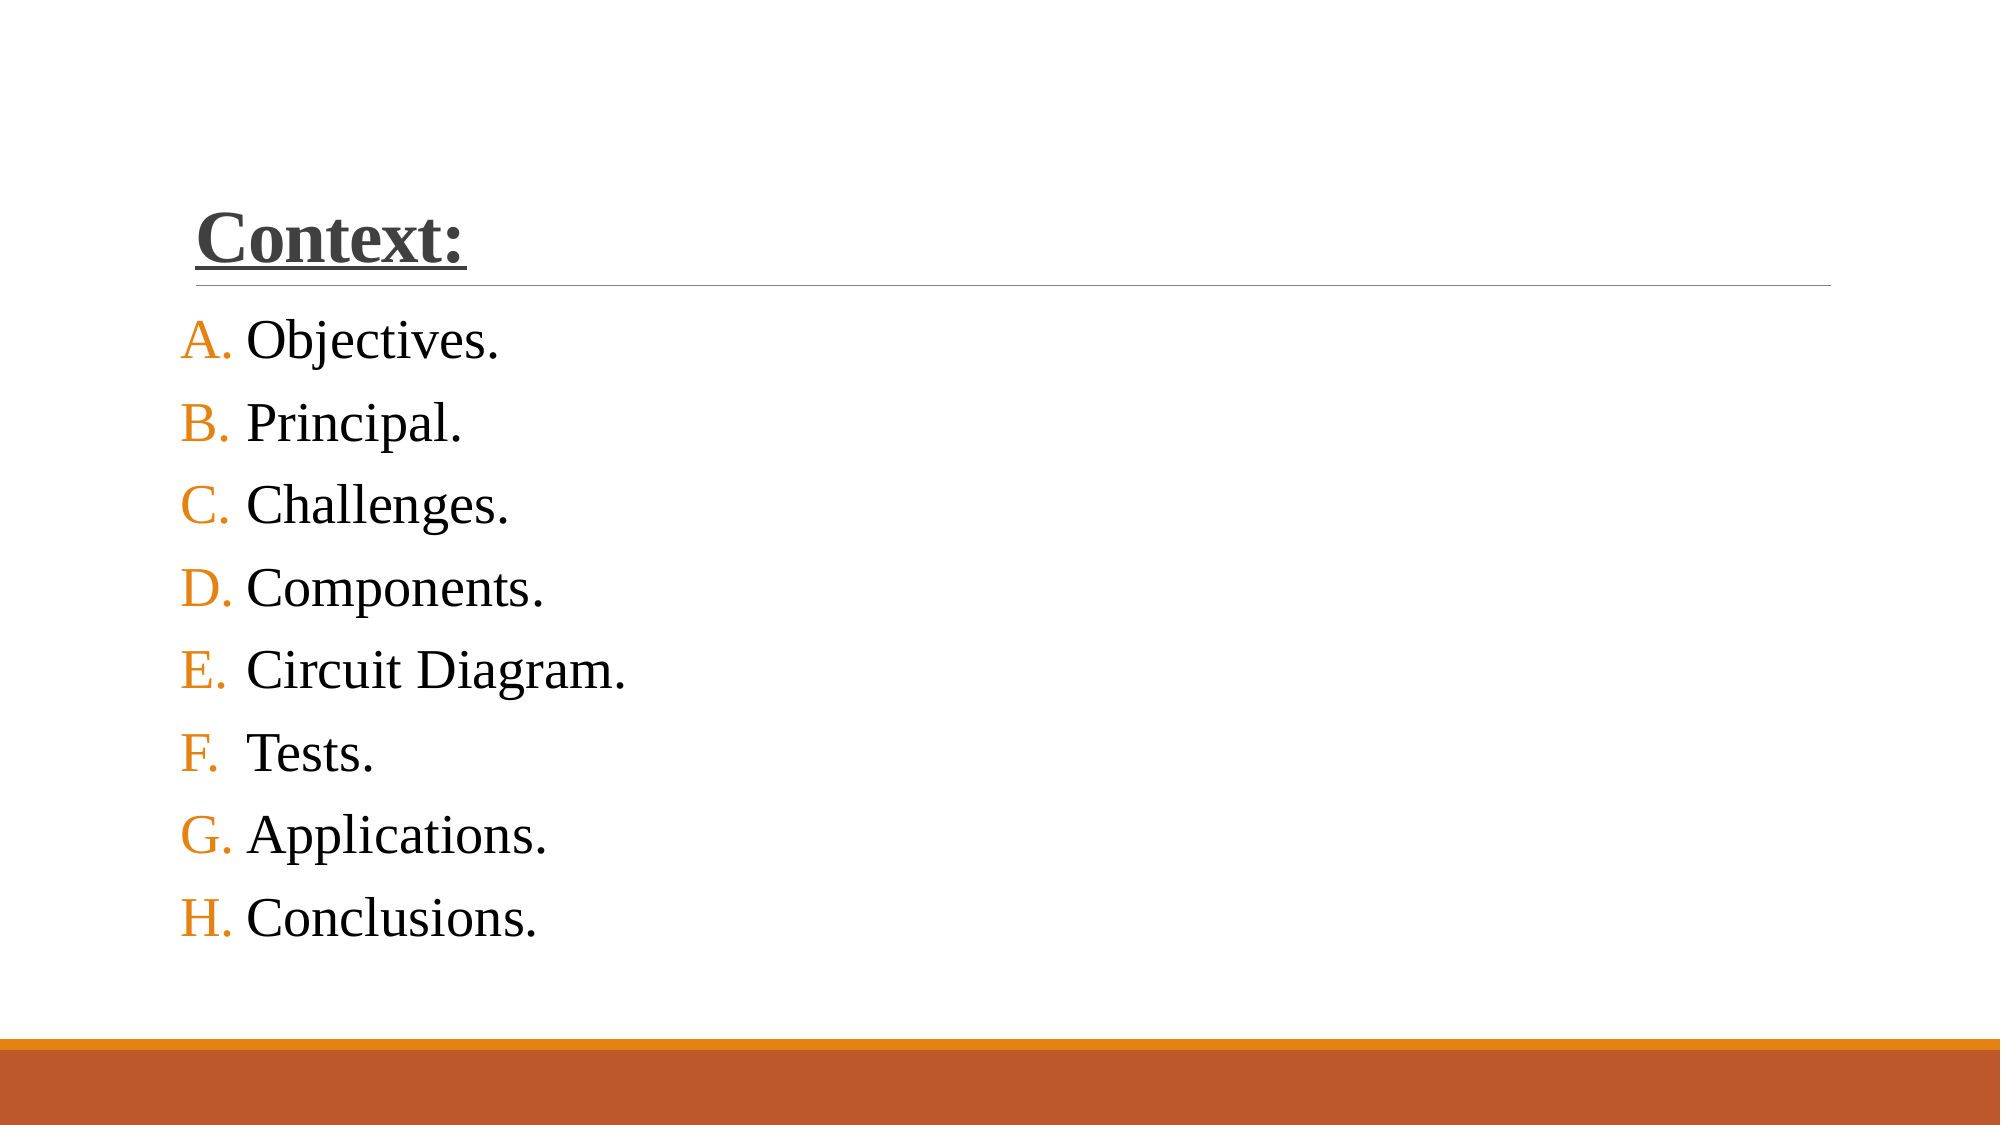

# Context:
Objectives.
Principal.
Challenges.
Components.
Circuit Diagram.
Tests.
Applications.
Conclusions.